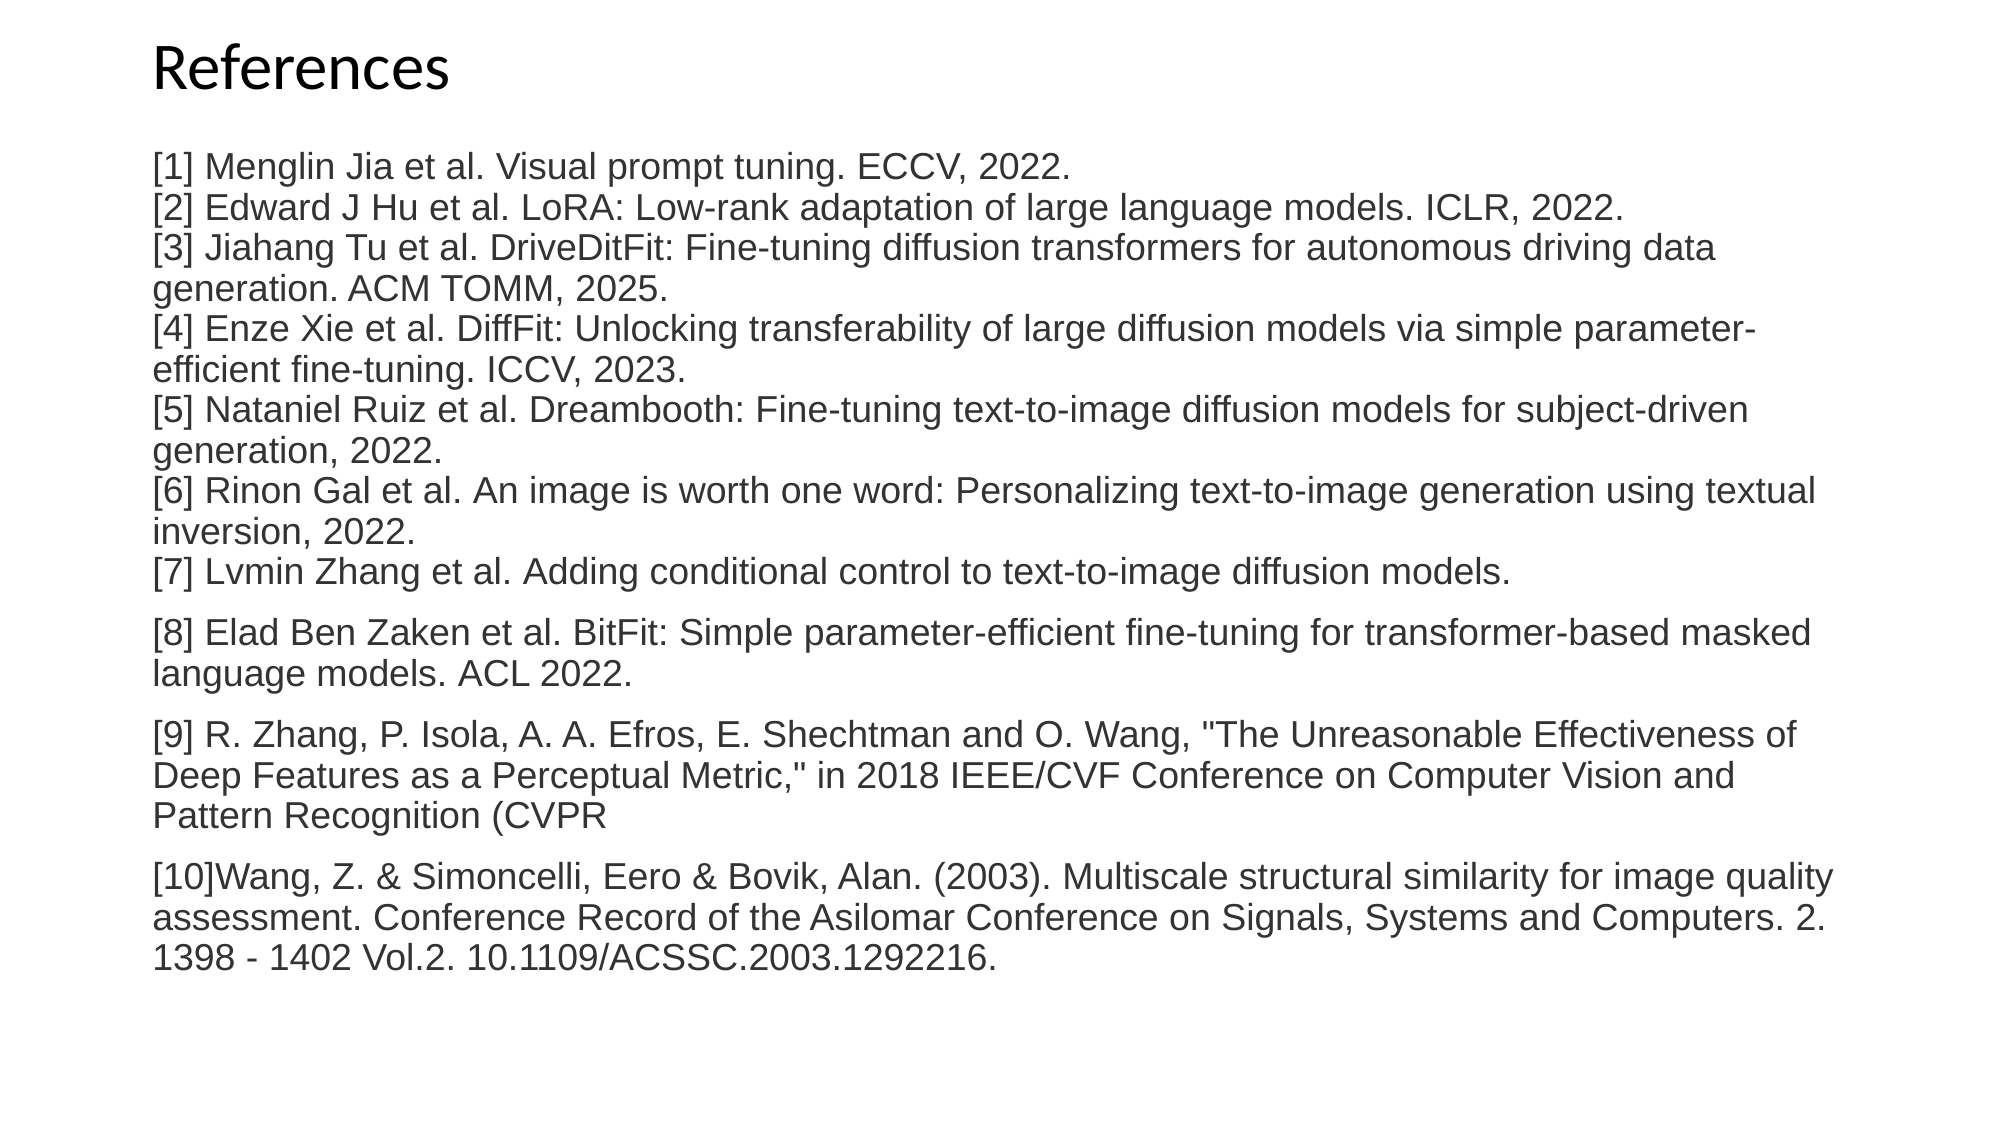

# References
[1] Menglin Jia et al. Visual prompt tuning. ECCV, 2022.
[2] Edward J Hu et al. LoRA: Low-rank adaptation of large language models. ICLR, 2022.
[3] Jiahang Tu et al. DriveDitFit: Fine-tuning diffusion transformers for autonomous driving data generation. ACM TOMM, 2025.
[4] Enze Xie et al. DiffFit: Unlocking transferability of large diffusion models via simple parameter-efficient fine-tuning. ICCV, 2023.
[5] Nataniel Ruiz et al. Dreambooth: Fine-tuning text-to-image diffusion models for subject-driven generation, 2022.
[6] Rinon Gal et al. An image is worth one word: Personalizing text-to-image generation using textual inversion, 2022.
[7] Lvmin Zhang et al. Adding conditional control to text-to-image diffusion models.
[8] Elad Ben Zaken et al. BitFit: Simple parameter-efficient fine-tuning for transformer-based masked language models. ACL 2022.
[9] R. Zhang, P. Isola, A. A. Efros, E. Shechtman and O. Wang, "The Unreasonable Effectiveness of Deep Features as a Perceptual Metric," in 2018 IEEE/CVF Conference on Computer Vision and Pattern Recognition (CVPR
[10]Wang, Z. & Simoncelli, Eero & Bovik, Alan. (2003). Multiscale structural similarity for image quality assessment. Conference Record of the Asilomar Conference on Signals, Systems and Computers. 2. 1398 - 1402 Vol.2. 10.1109/ACSSC.2003.1292216.